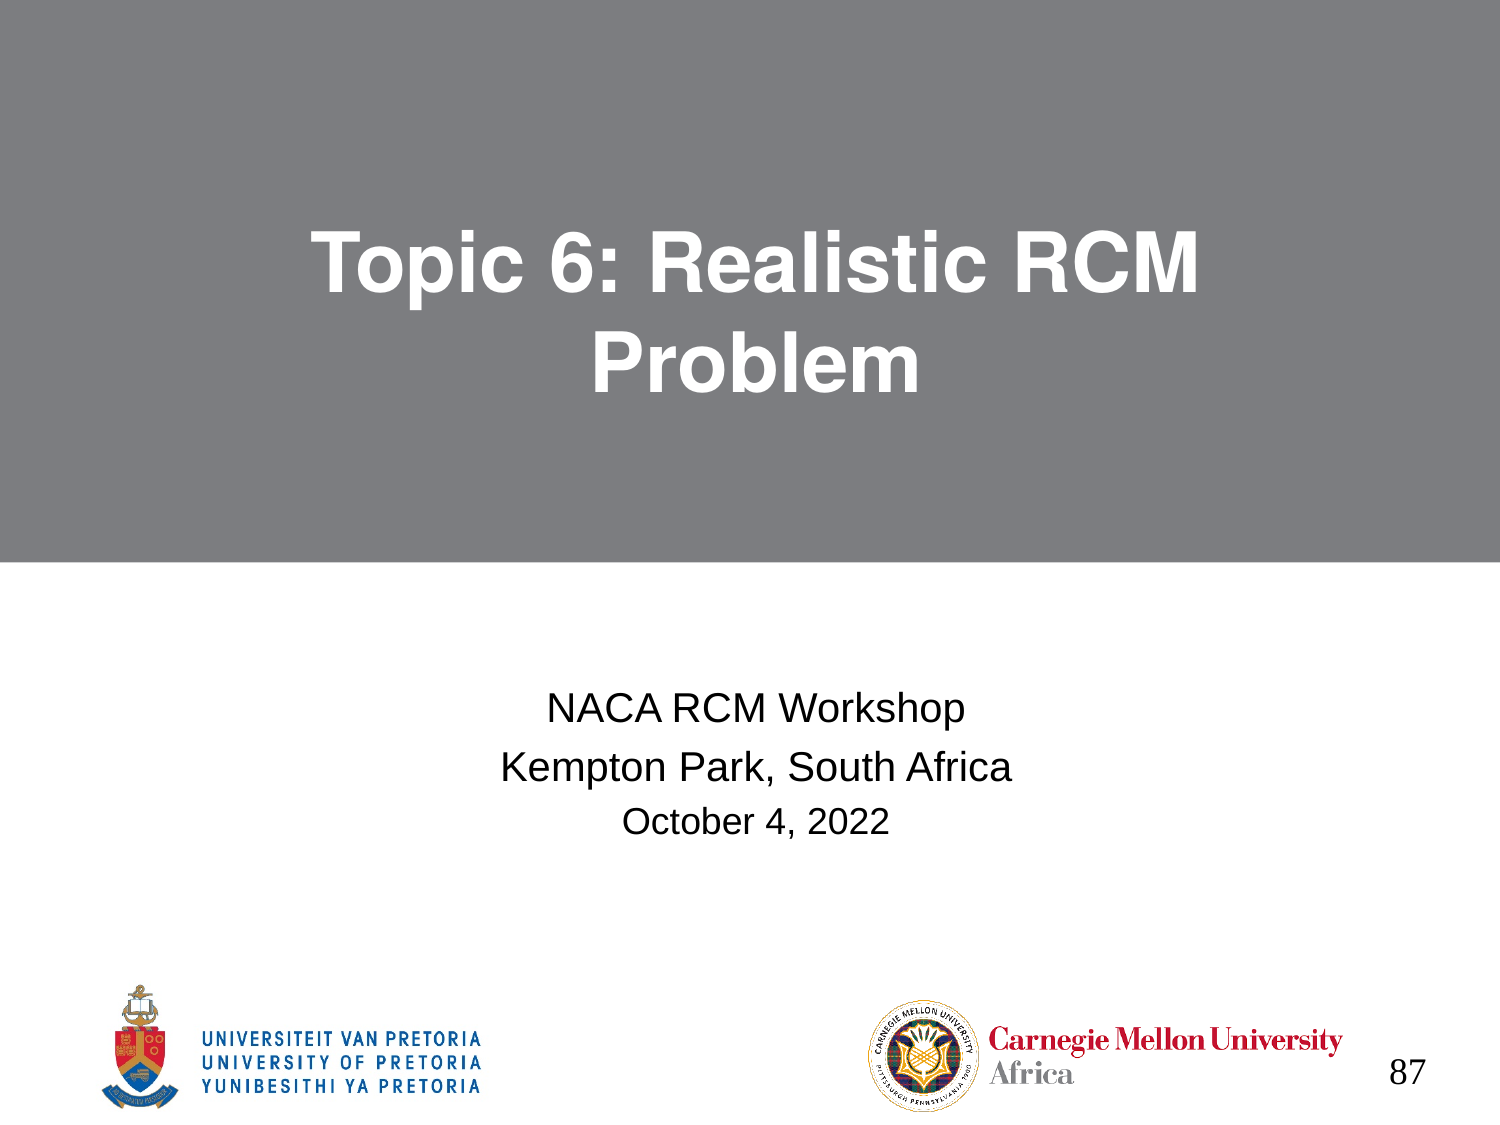

# Topic 6: Realistic RCM Problem
NACA RCM Workshop
Kempton Park, South Africa
October 4, 2022